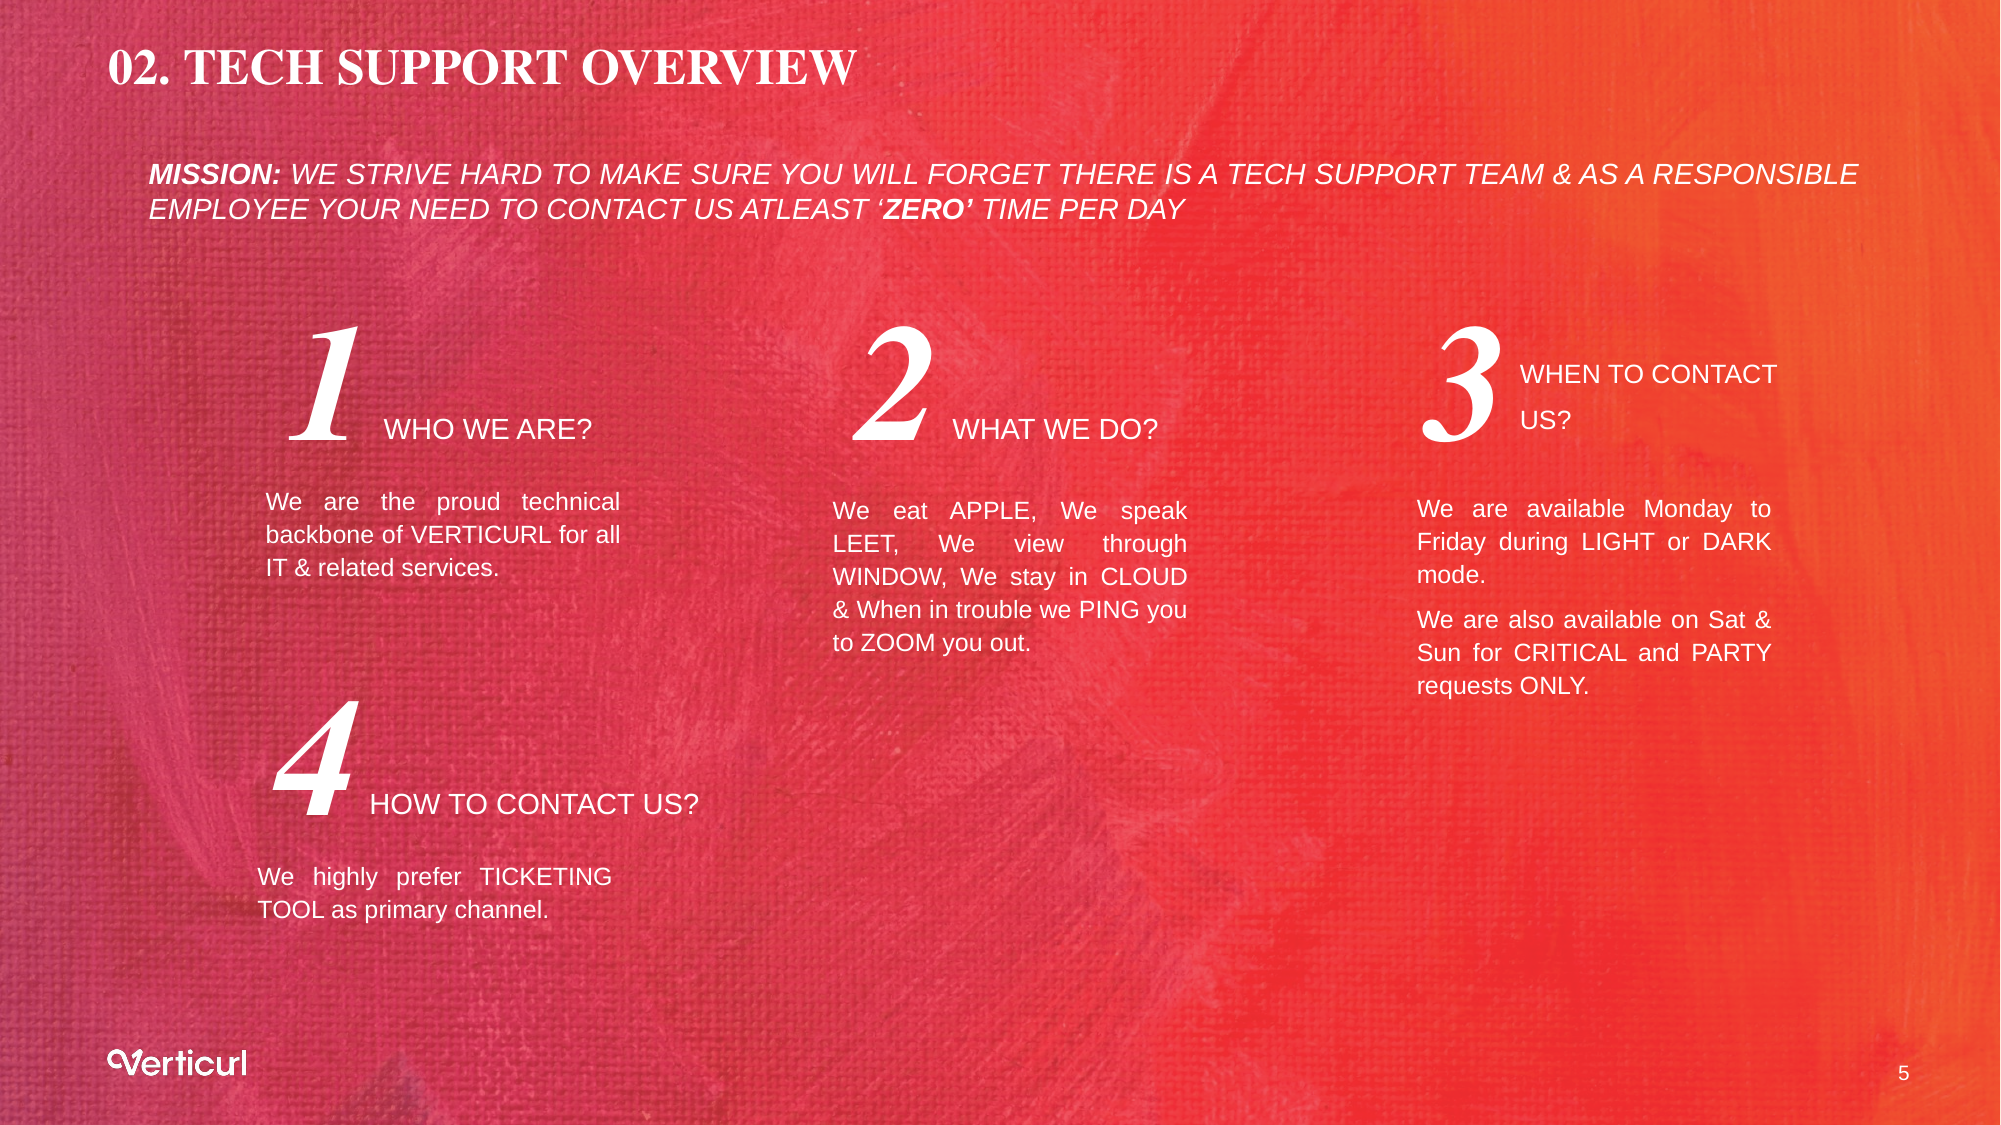

# 02. TECH SUPPORT OVERVIEW
MISSION: WE STRIVE HARD TO MAKE SURE YOU WILL FORGET THERE IS A TECH SUPPORT TEAM & AS A RESPONSIBLE EMPLOYEE YOUR NEED TO CONTACT US ATLEAST ‘ZERO’ TIME PER DAY
1
2
3
WHEN TO CONTACT
US?
WHO WE ARE?
WHAT WE DO?
We are the proud technical backbone of VERTICURL for all IT & related services.
We are available Monday to Friday during LIGHT or DARK mode.
We are also available on Sat & Sun for CRITICAL and PARTY requests ONLY.
We eat APPLE, We speak LEET, We view through WINDOW, We stay in CLOUD & When in trouble we PING you to ZOOM you out.
4
HOW TO CONTACT US?
We highly prefer TICKETING TOOL as primary channel.
5